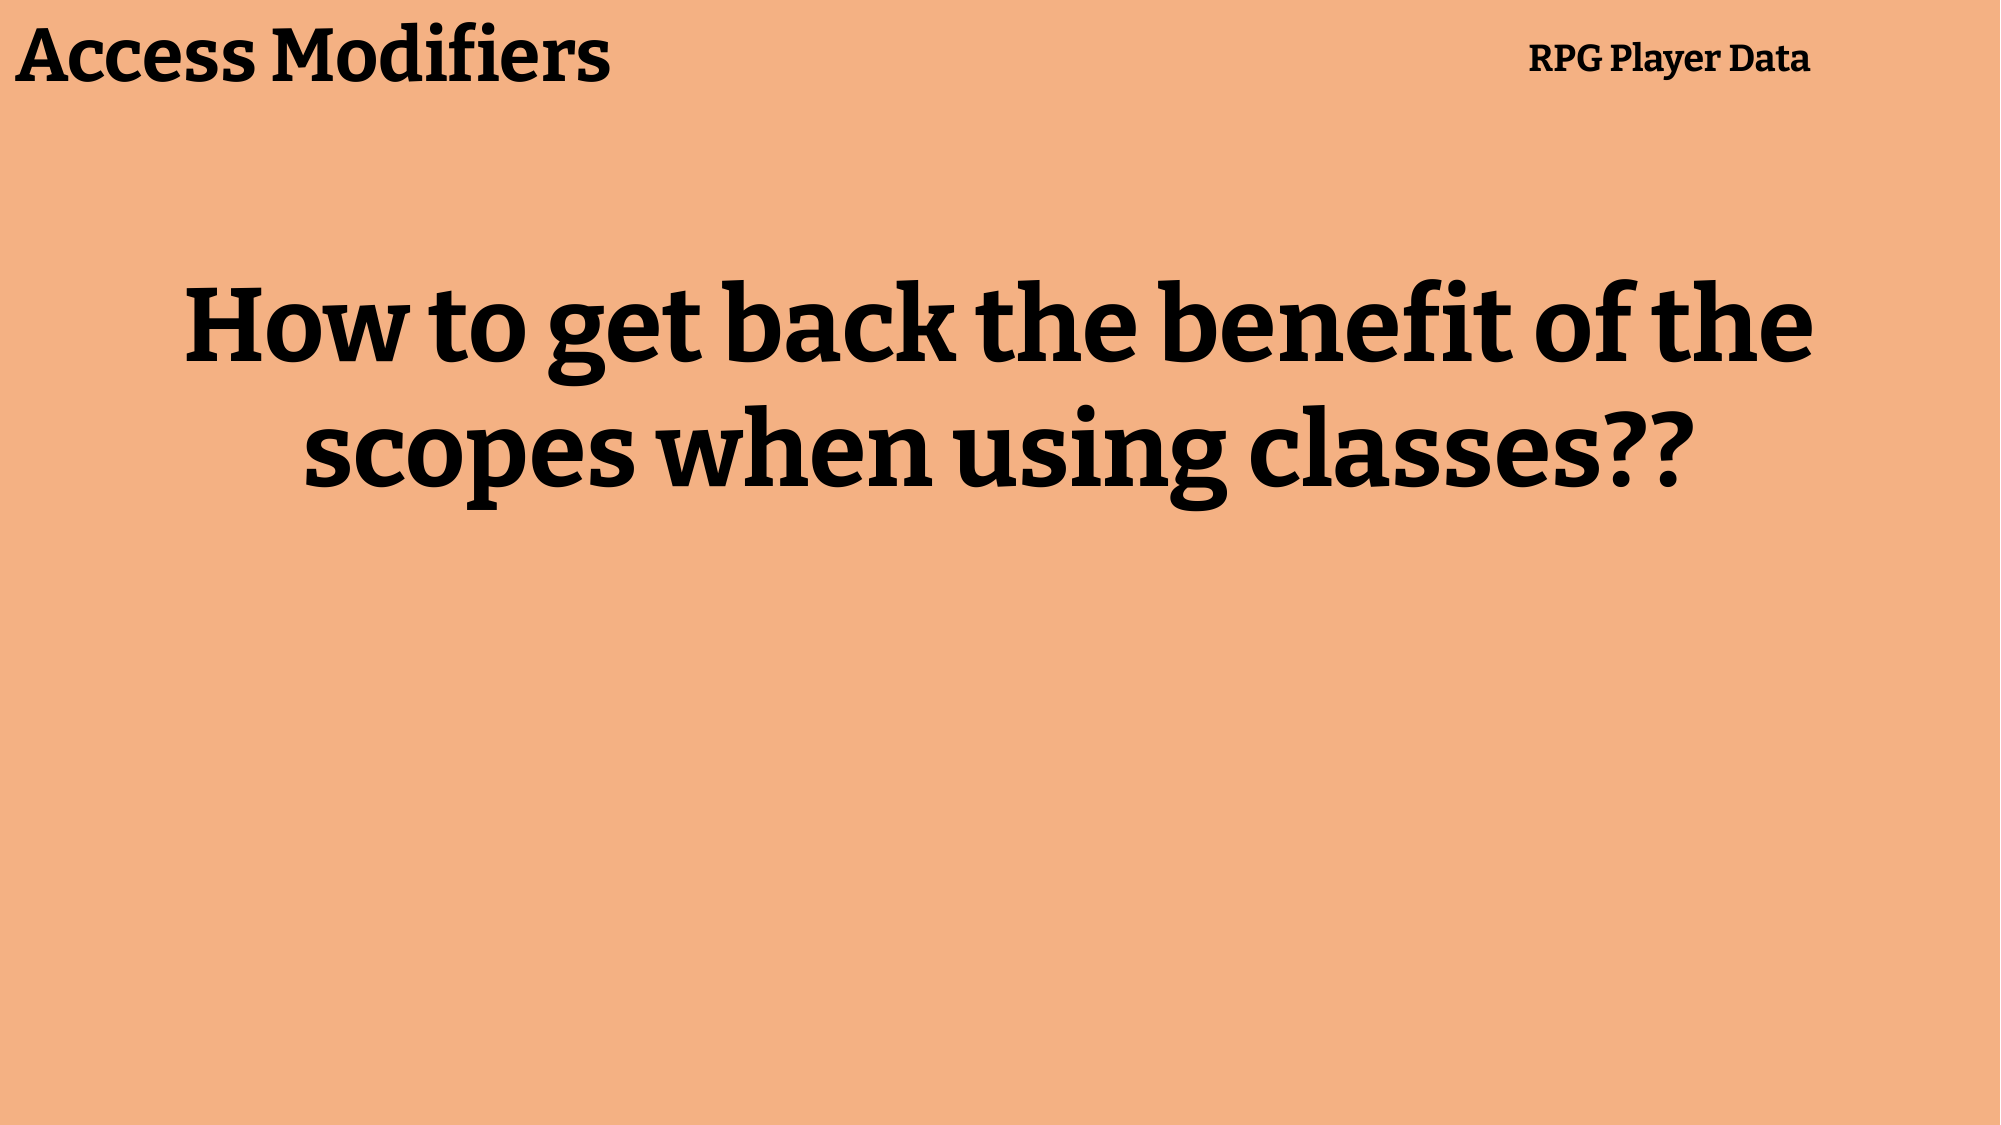

# Access Modifiers
RPG Player Data
How to get back the benefit of the scopes when using classes??